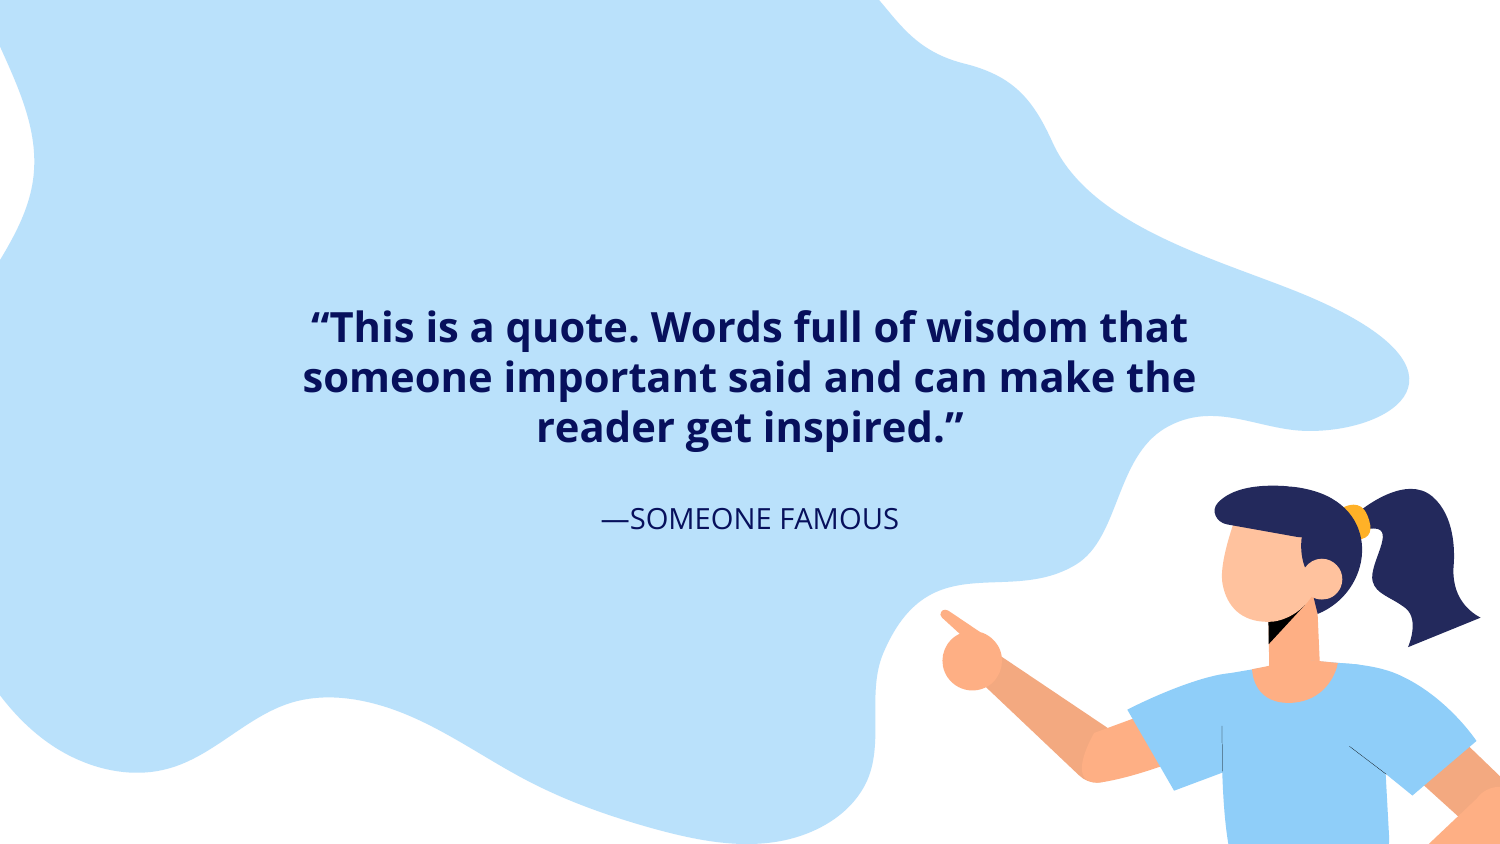

# “This is a quote. Words full of wisdom that
someone important said and can make the
reader get inspired.”

—SOMEONE FAMOUS